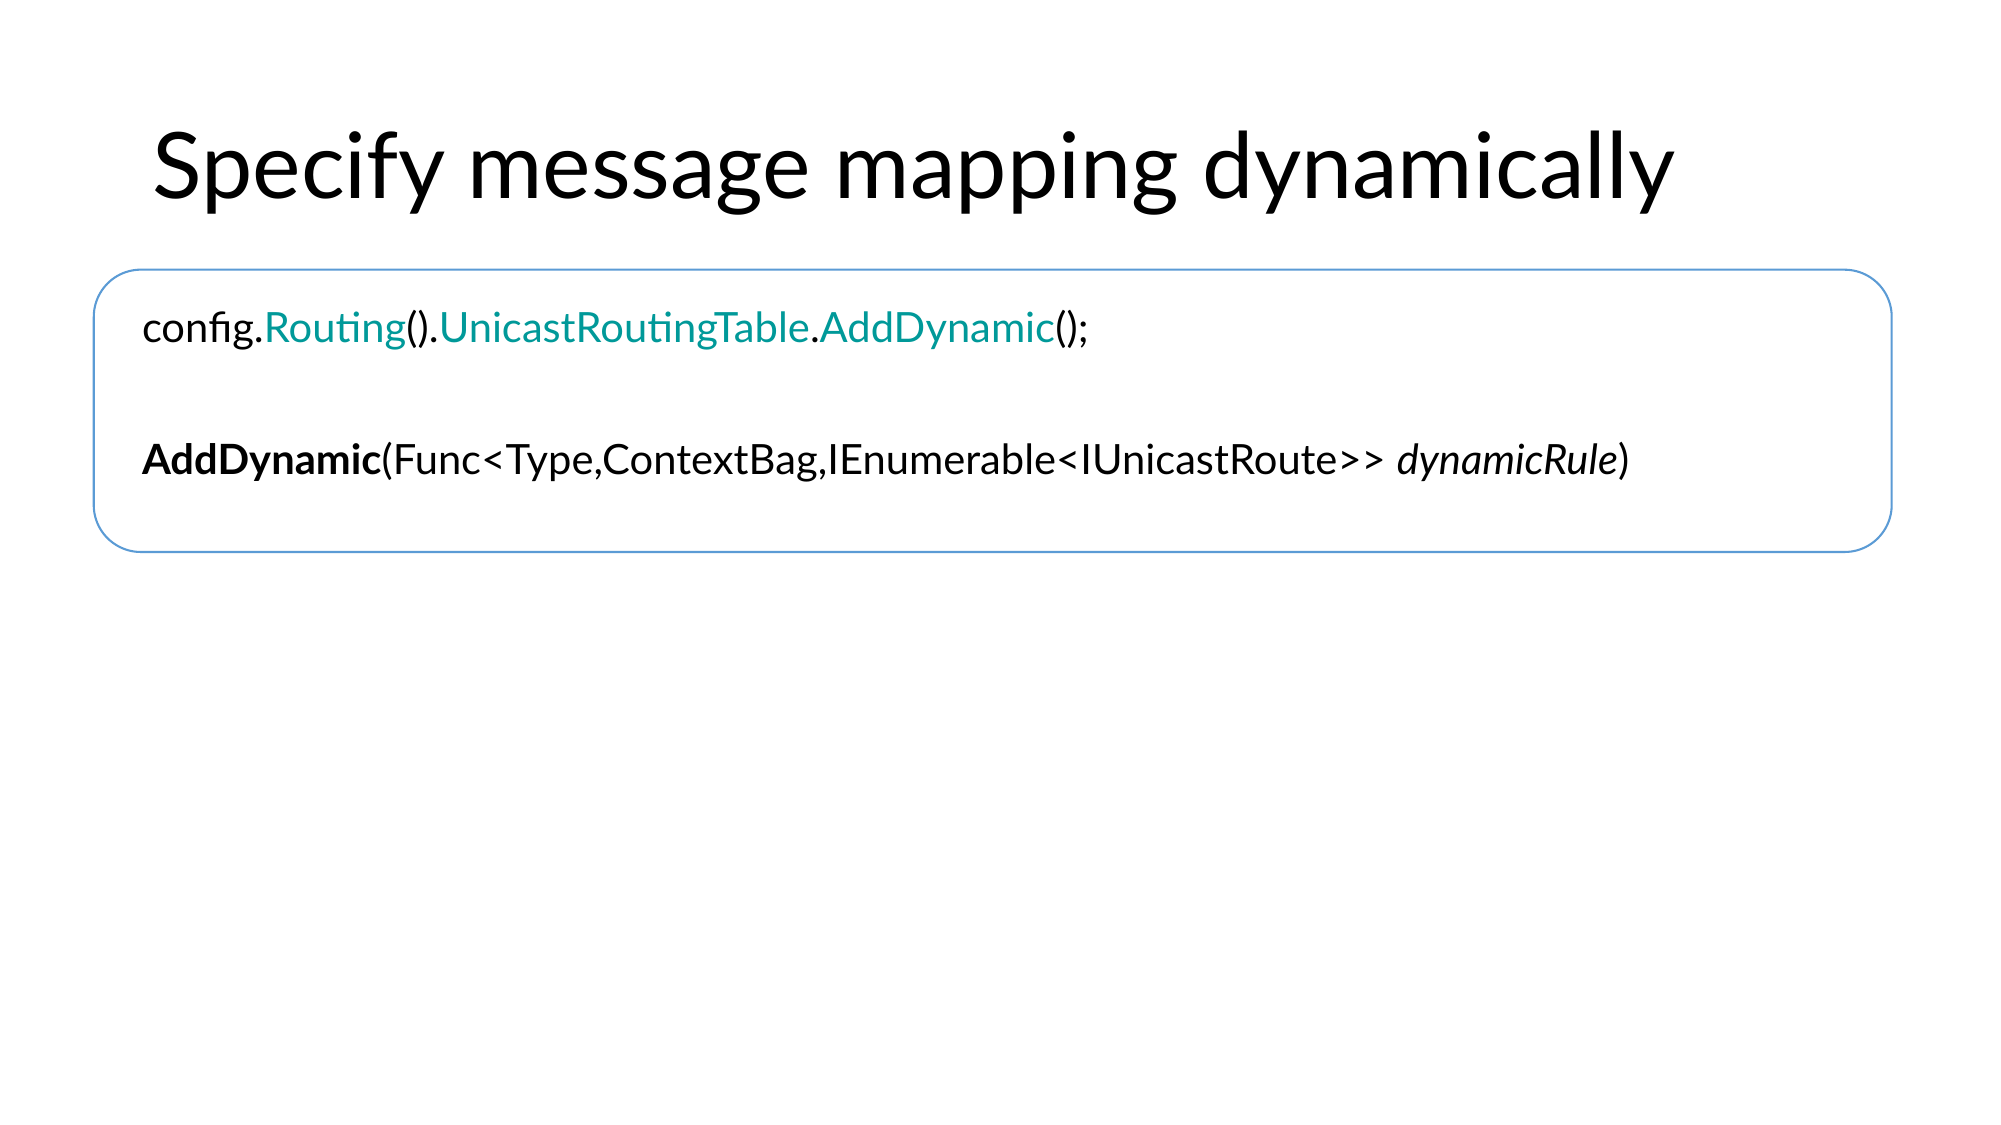

# Specify message mapping dynamically

config.Routing().UnicastRoutingTable.AddDynamic();

AddDynamic(Func<Type,ContextBag,IEnumerable<IUnicastRoute>> dynamicRule)